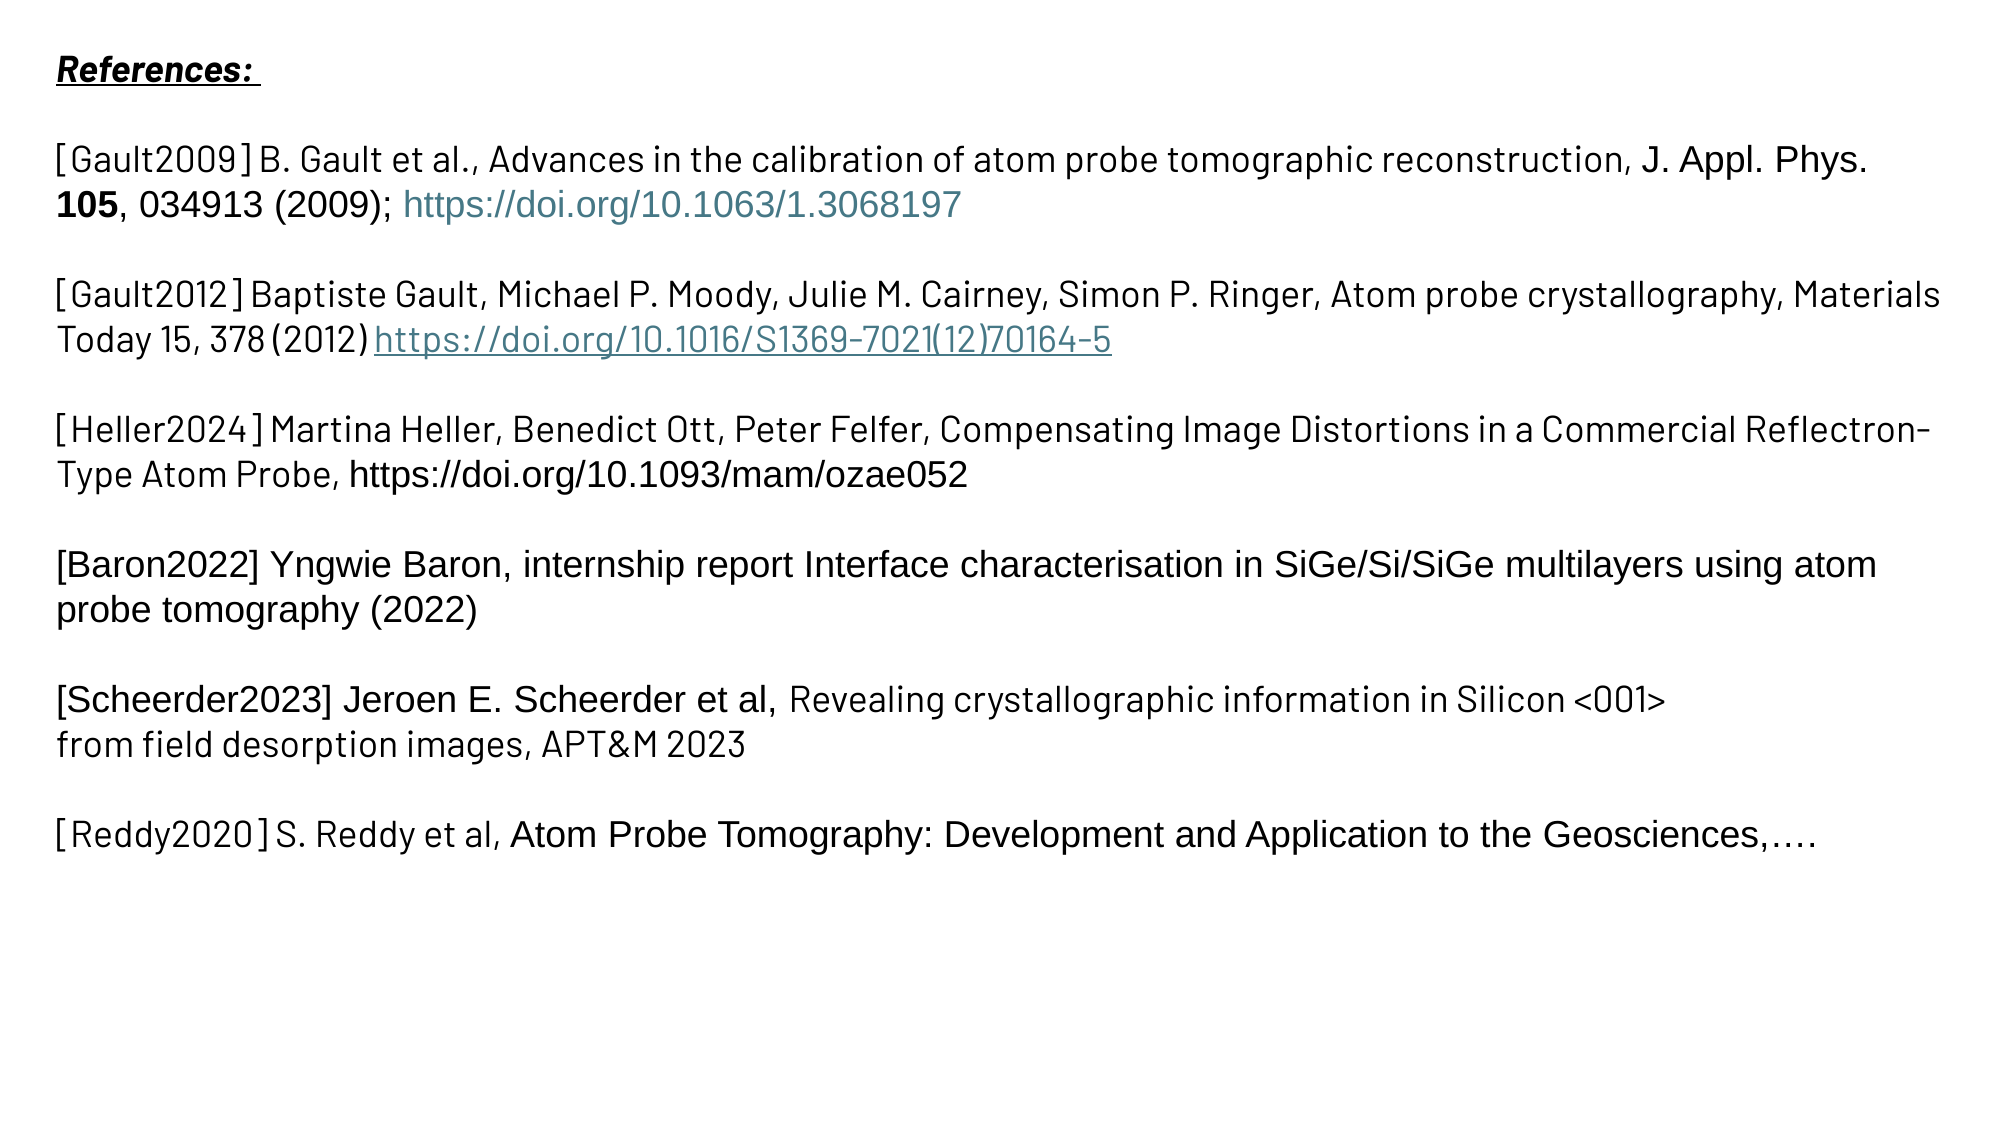

References:
[Gault2009] B. Gault et al., Advances in the calibration of atom probe tomographic reconstruction, J. Appl. Phys. 105, 034913 (2009); https://doi.org/10.1063/1.3068197
[Gault2012] Baptiste Gault, Michael P. Moody, Julie M. Cairney, Simon P. Ringer, Atom probe crystallography, Materials Today 15, 378 (2012) https://doi.org/10.1016/S1369-7021(12)70164-5

[Heller2024] Martina Heller, Benedict Ott, Peter Felfer, Compensating Image Distortions in a Commercial Reflectron-Type Atom Probe, https://doi.org/10.1093/mam/ozae052

[Baron2022] Yngwie Baron, internship report Interface characterisation in SiGe/Si/SiGe multilayers using atom probe tomography (2022)

[Scheerder2023] Jeroen E. Scheerder et al, Revealing crystallographic information in Silicon <001>
from field desorption images, APT&M 2023

[Reddy2020] S. Reddy et al, Atom Probe Tomography: Development and Application to the Geosciences,….